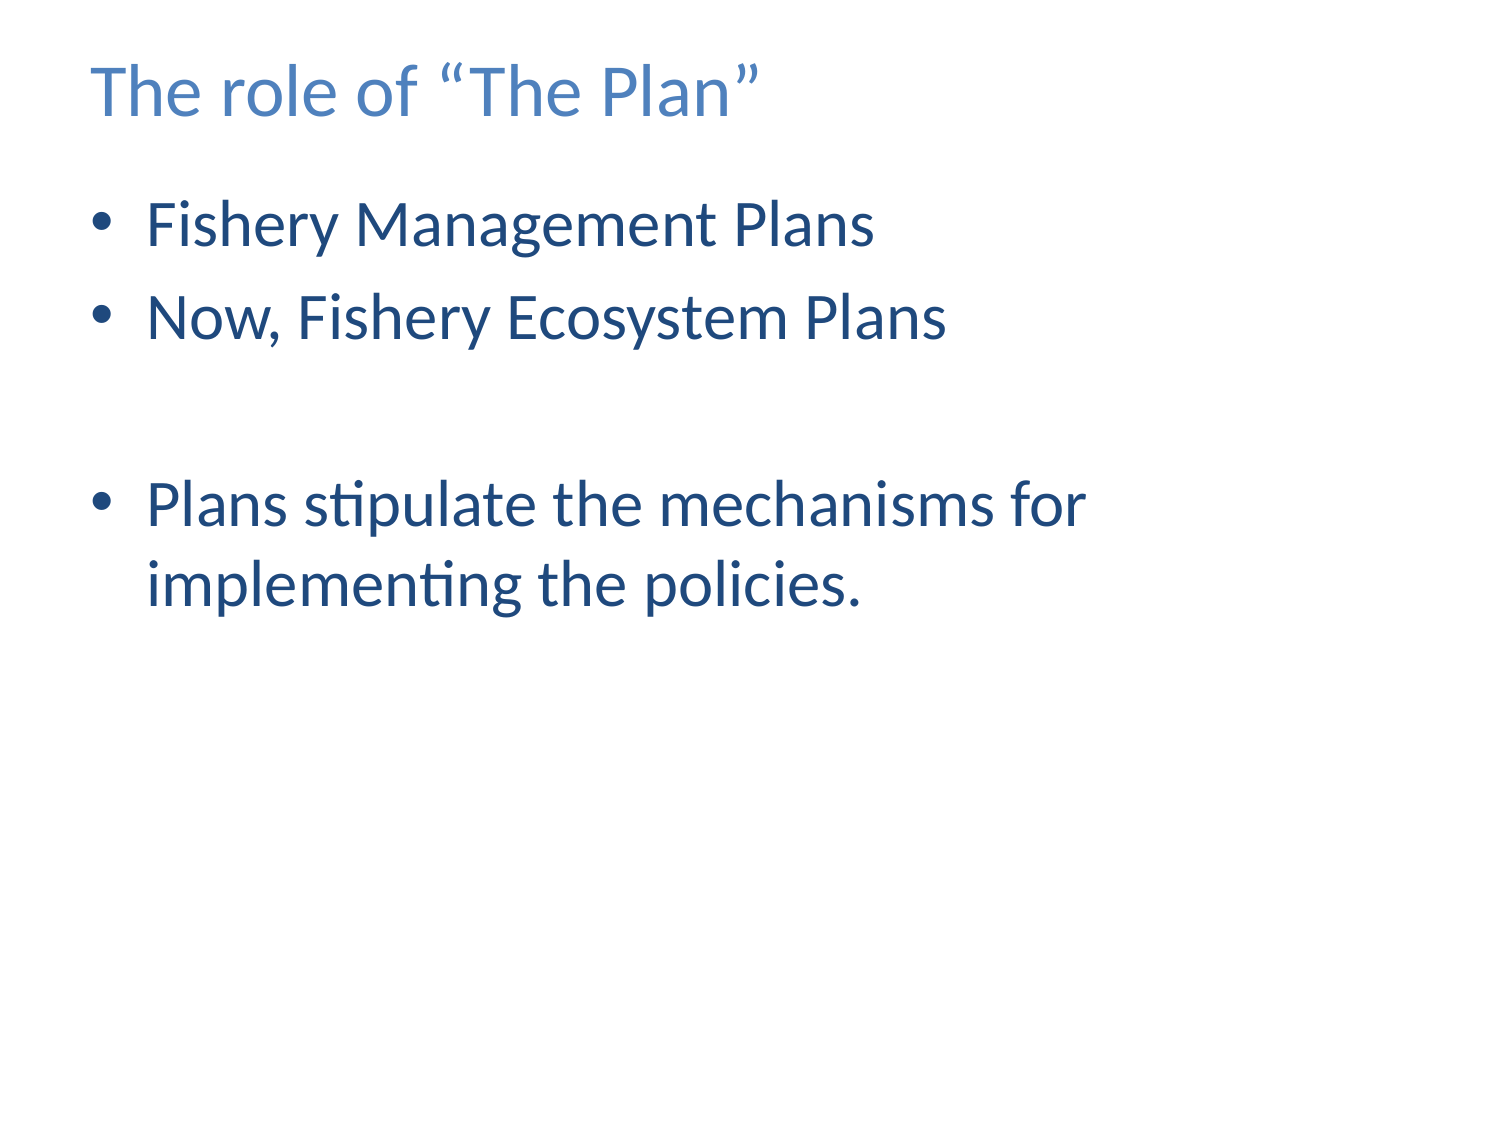

# The role of “The Plan”
Fishery Management Plans
Now, Fishery Ecosystem Plans

Plans stipulate the mechanisms for implementing the policies.